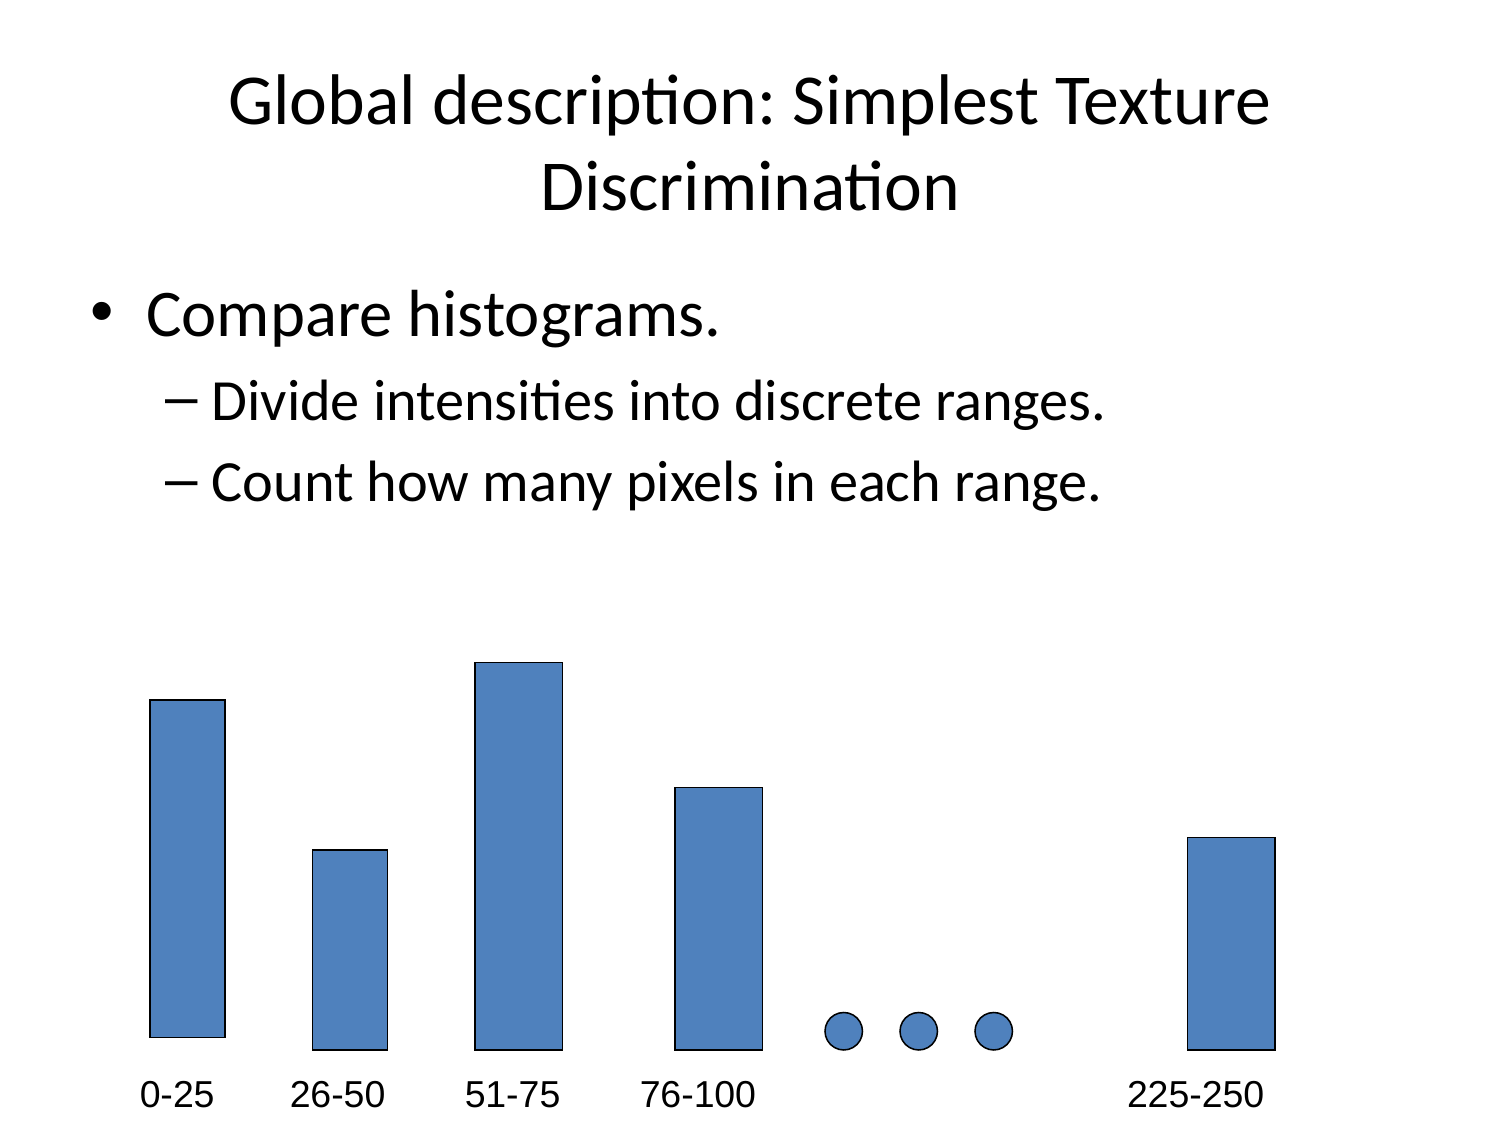

# Global description: Simplest Texture Discrimination
Compare histograms.
Divide intensities into discrete ranges.
Count how many pixels in each range.

0-25
26-50
51-75
76-100
225-250